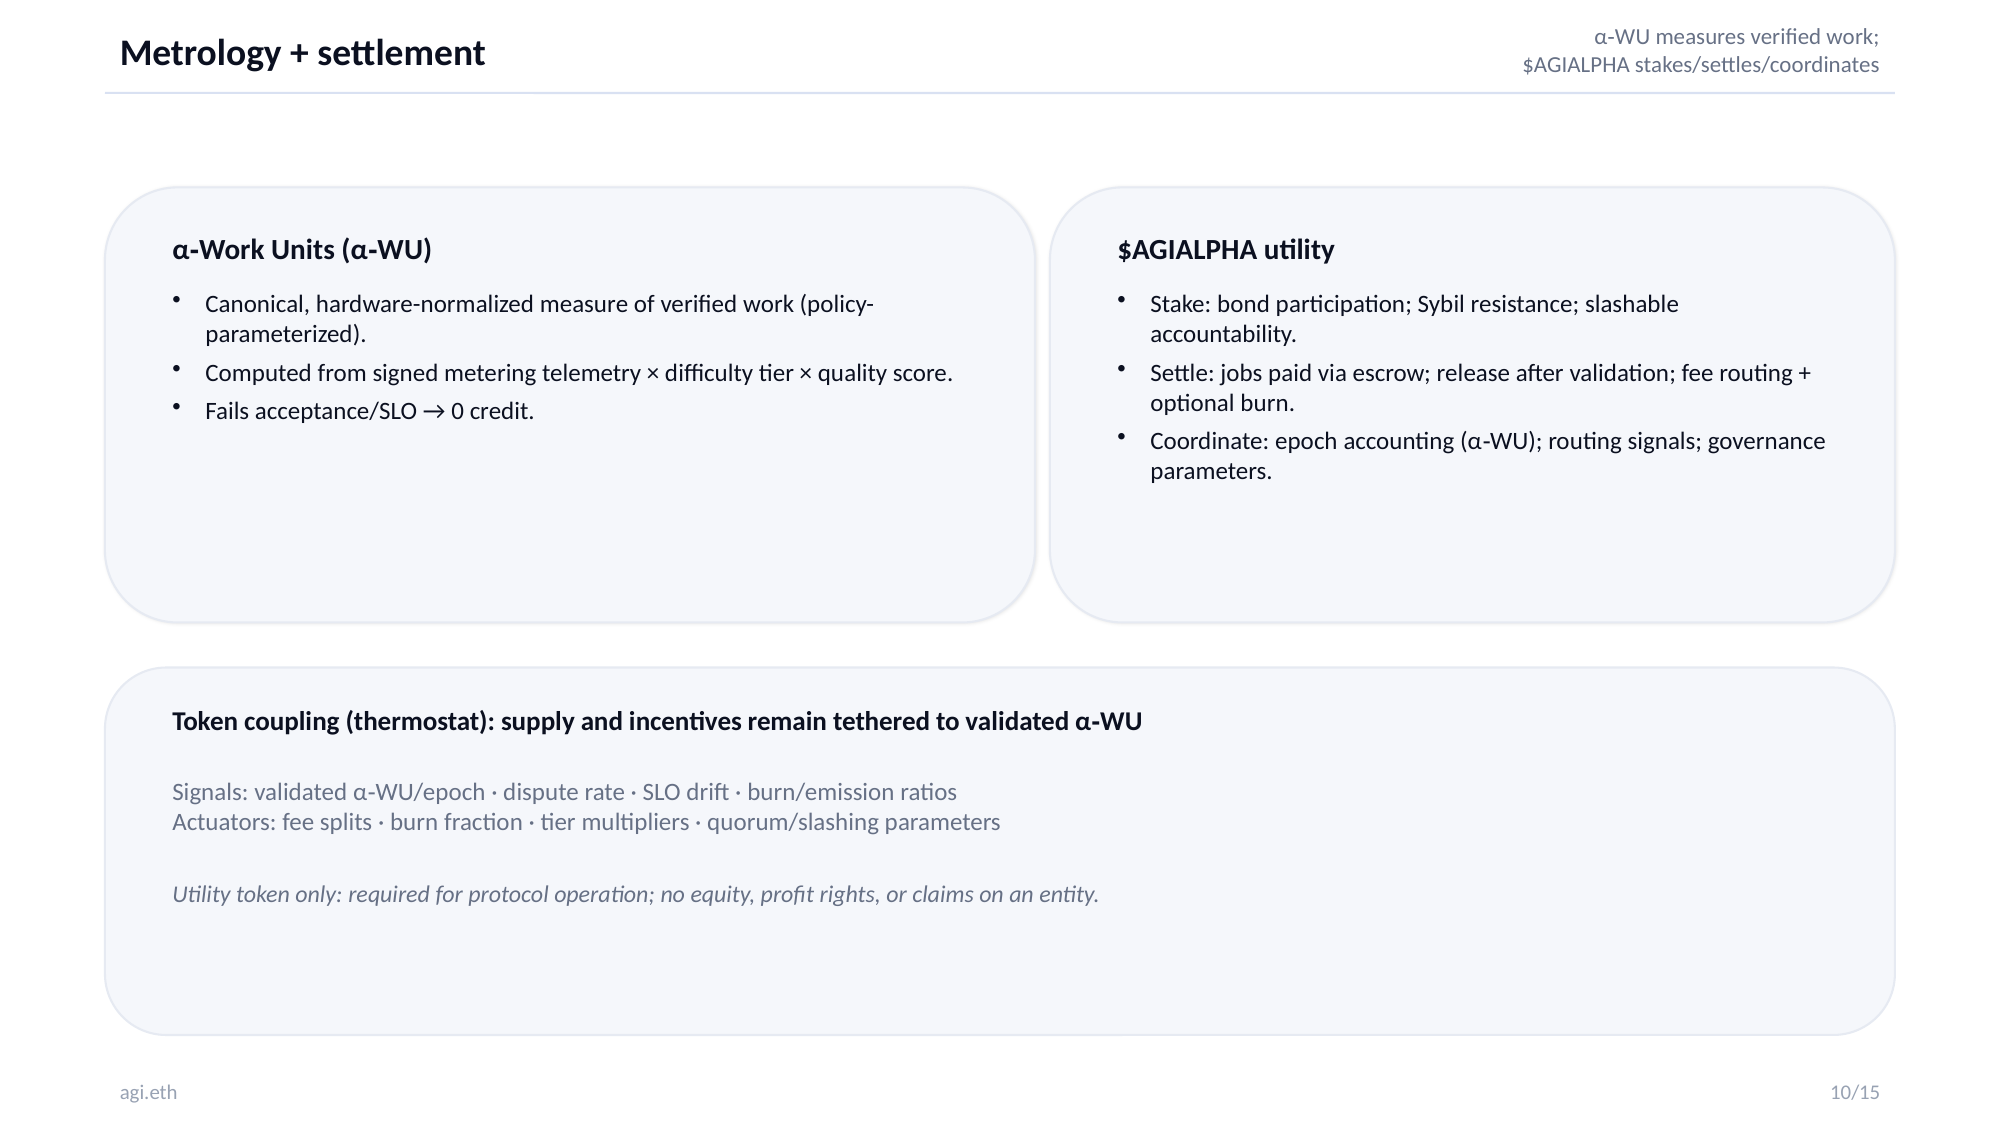

Metrology + settlement
α‑WU measures verified work; $AGIALPHA stakes/settles/coordinates

α‑Work Units (α‑WU)
$AGIALPHA utility
Canonical, hardware-normalized measure of verified work (policy-parameterized).
Computed from signed metering telemetry × difficulty tier × quality score.
Fails acceptance/SLO → 0 credit.
Stake: bond participation; Sybil resistance; slashable accountability.
Settle: jobs paid via escrow; release after validation; fee routing + optional burn.
Coordinate: epoch accounting (α‑WU); routing signals; governance parameters.

Token coupling (thermostat): supply and incentives remain tethered to validated α‑WU
Signals: validated α‑WU/epoch · dispute rate · SLO drift · burn/emission ratios
Actuators: fee splits · burn fraction · tier multipliers · quorum/slashing parameters
Utility token only: required for protocol operation; no equity, profit rights, or claims on an entity.
agi.eth
10/15